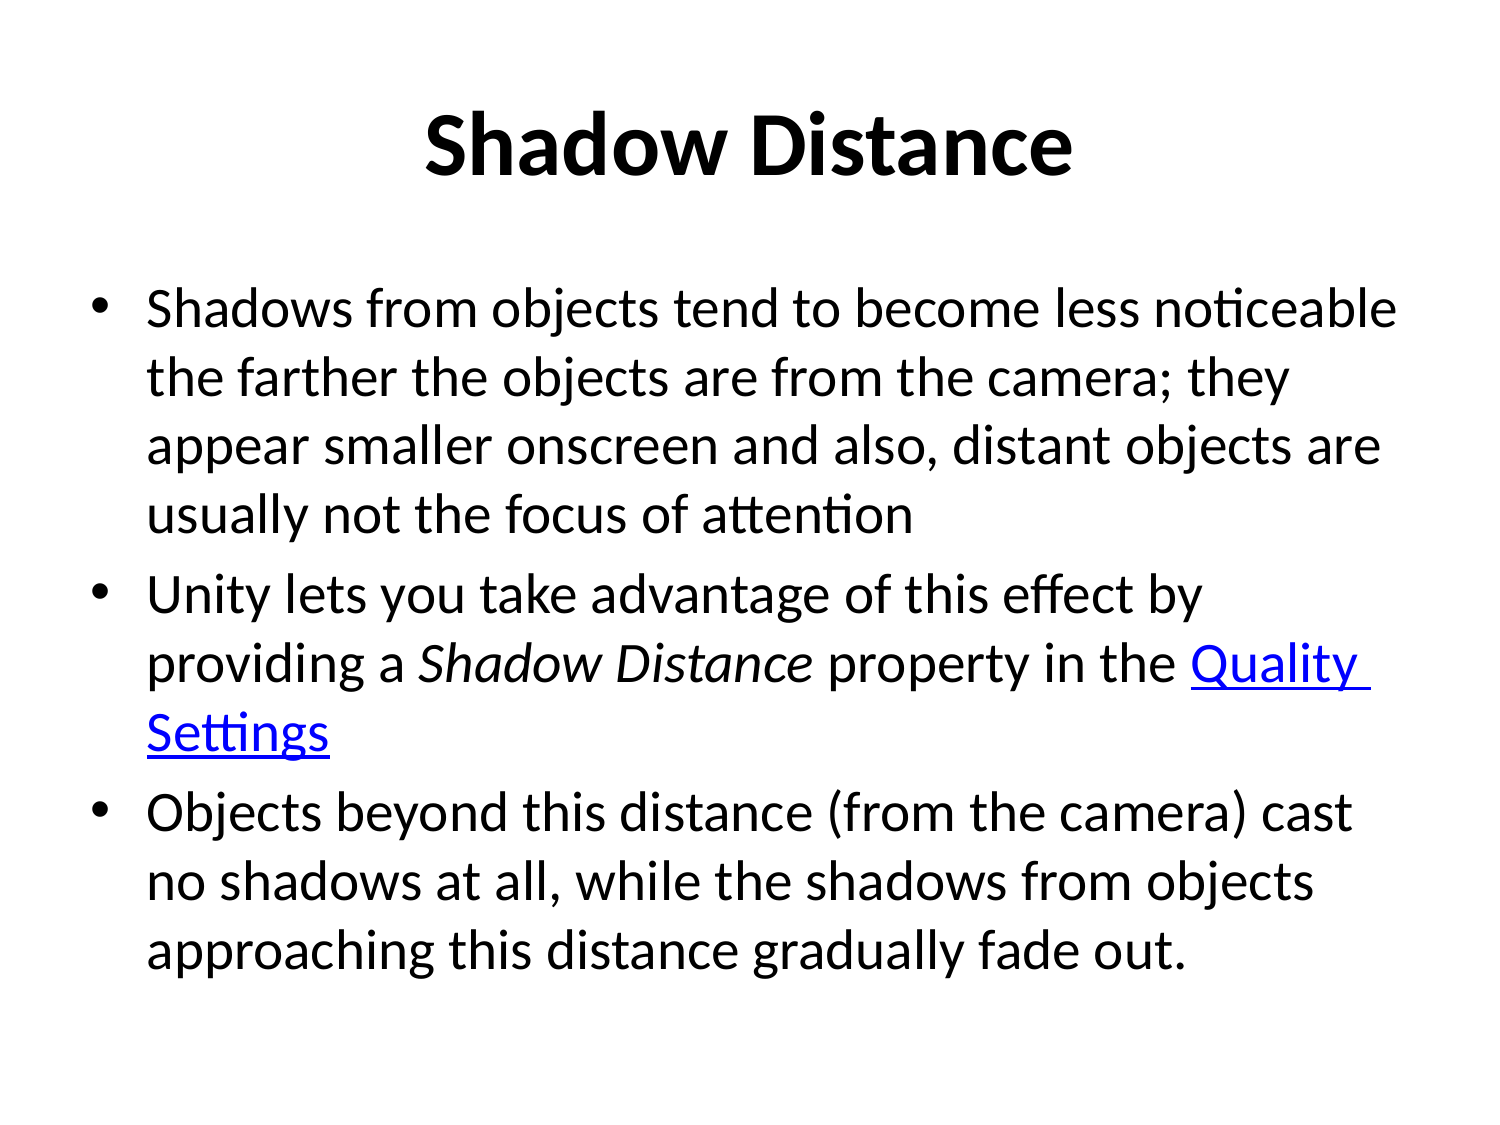

# Shadow Distance
Shadows from objects tend to become less noticeable the farther the objects are from the camera; they appear smaller onscreen and also, distant objects are usually not the focus of attention
Unity lets you take advantage of this effect by providing a Shadow Distance property in the Quality Settings
Objects beyond this distance (from the camera) cast no shadows at all, while the shadows from objects approaching this distance gradually fade out.